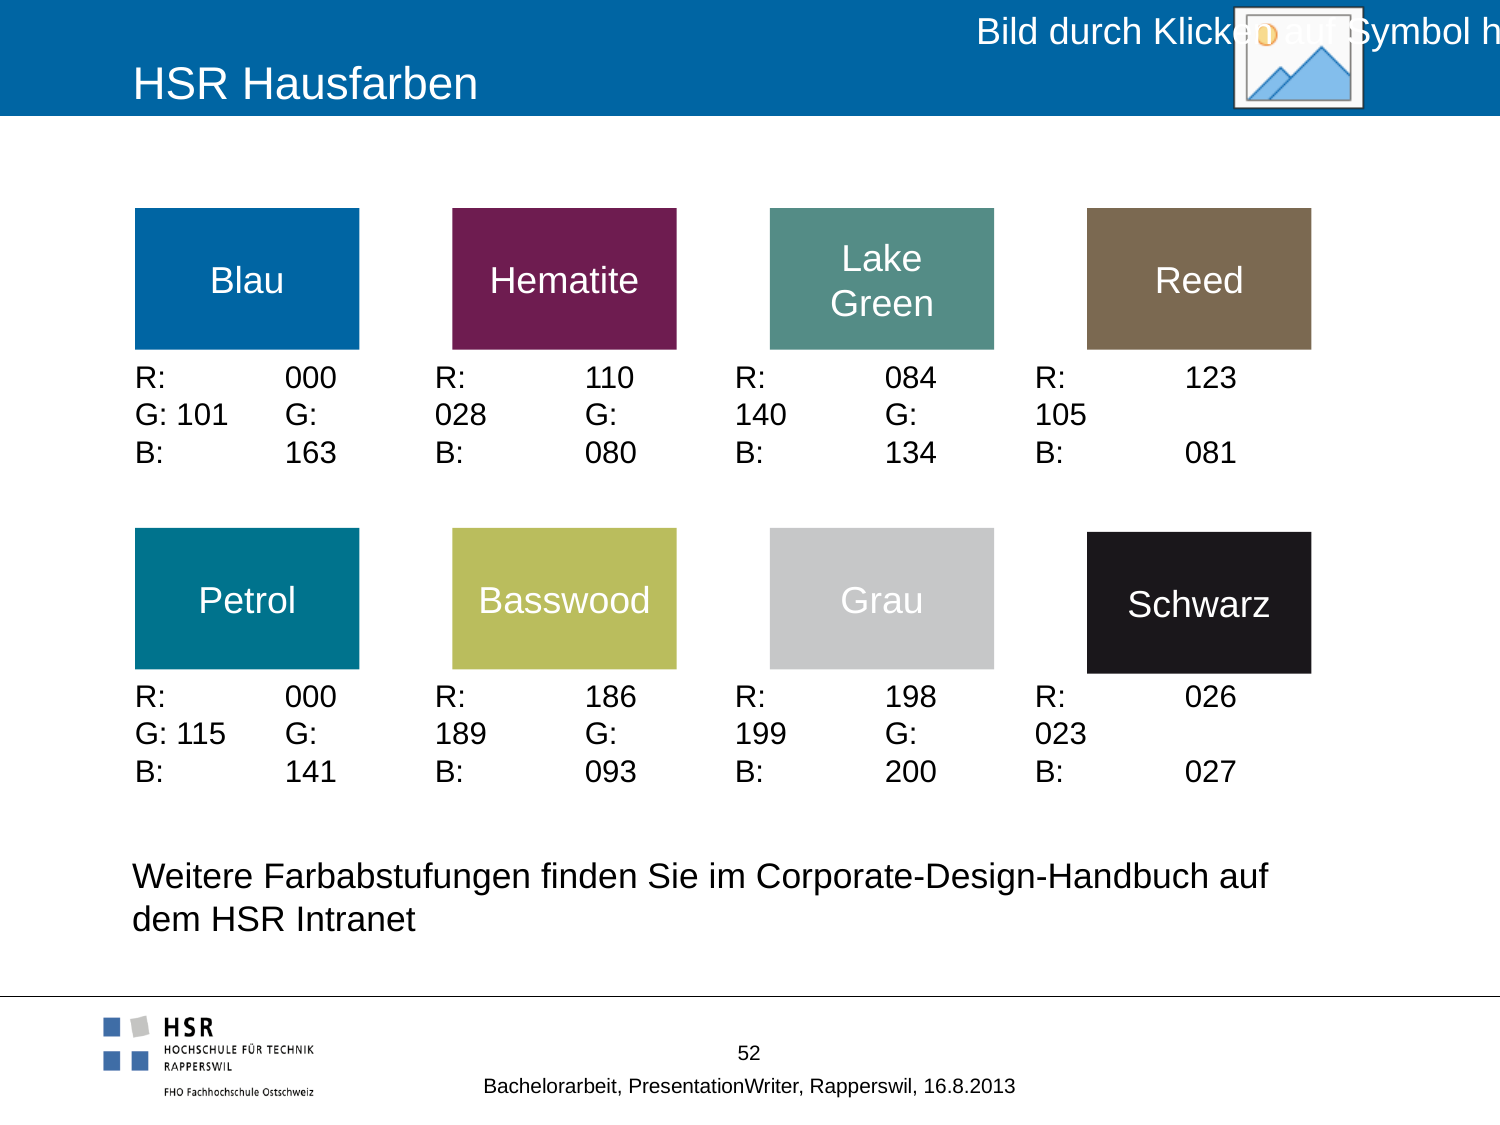

# HSR Hausfarben
Blau
Hematite
Lake Green
Reed
R:	000	R:	110	R:	084	R:	123
G: 101	G:	028	G:	140	G:	105
B:	163	B:	080	B:	134	B:	081
Petrol
Basswood
Grau
Schwarz
R:	000	R:	186	R:	198	R:	026
G: 115	G:	189	G:	199	G:	023
B:	141	B:	093	B:	200	B:	027
Weitere Farbabstufungen finden Sie im Corporate-Design-Handbuch auf dem HSR Intranet
52
Bachelorarbeit, PresentationWriter, Rapperswil, 16.8.2013